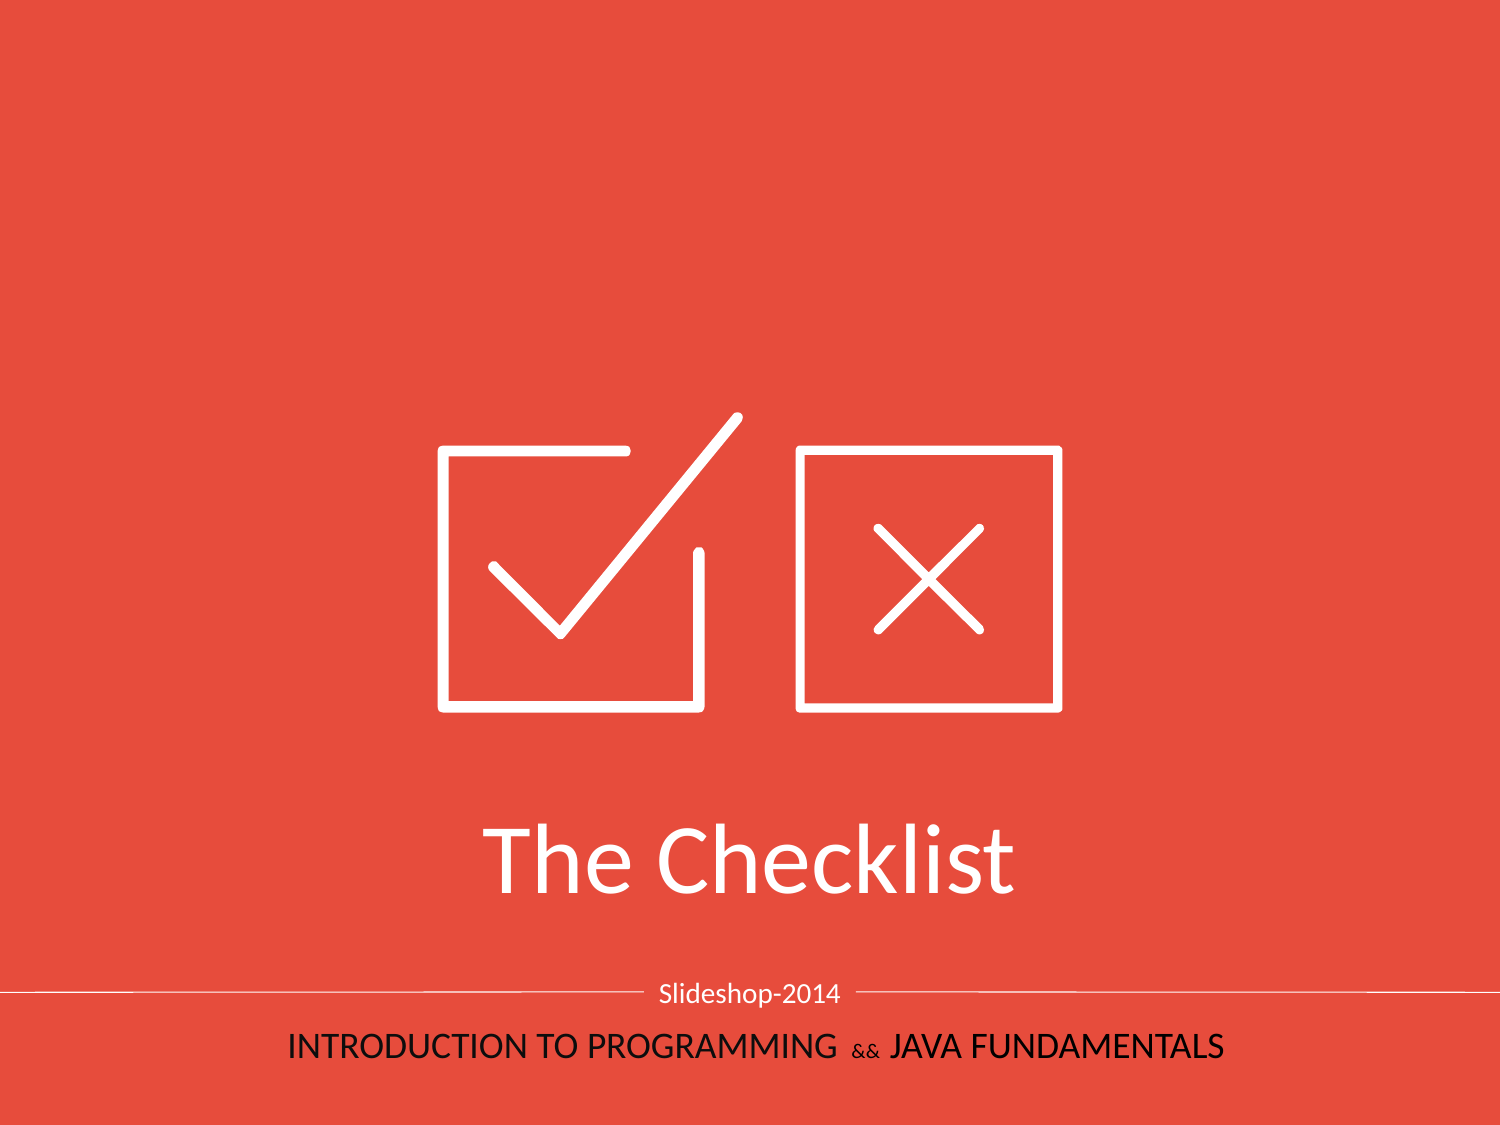

The Checklist
Slideshop-2014
INTRODUCTION TO PROGRAMMING  &&  JAVA FUNDAMENTALS